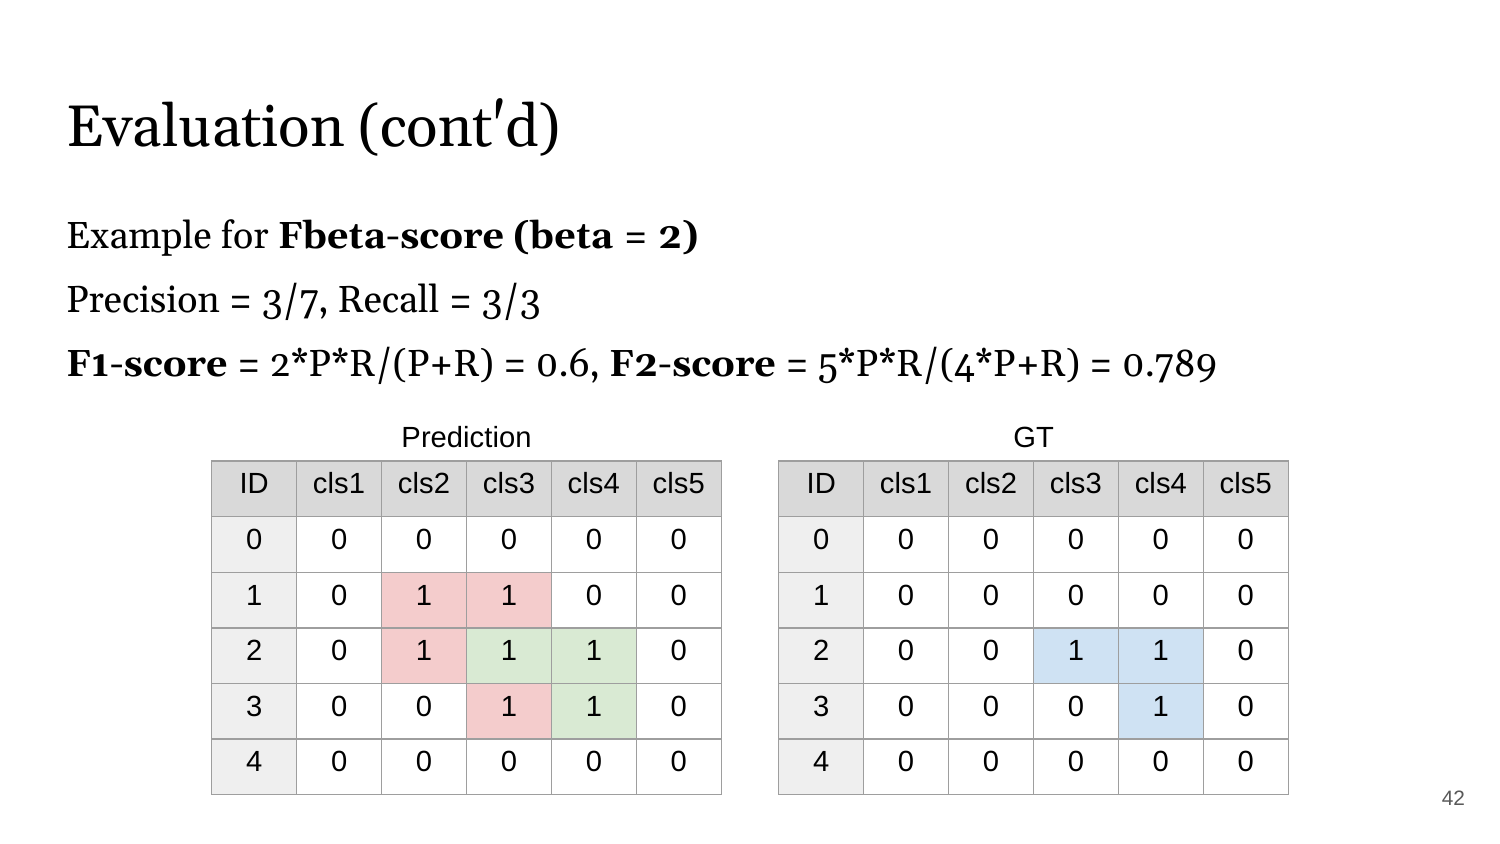

# Evaluation (cont'd)
Example for Fbeta-score (beta = 2)
Precision = 3/7, Recall = 3/3
F1-score = 2*P*R/(P+R) = 0.6, F2-score = 5*P*R/(4*P+R) = 0.789

Prediction
GT
| ID | cls1 | cls2 | cls3 | cls4 | cls5 |
| --- | --- | --- | --- | --- | --- |
| 0 | 0 | 0 | 0 | 0 | 0 |
| 1 | 0 | 1 | 1 | 0 | 0 |
| 2 | 0 | 1 | 1 | 1 | 0 |
| 3 | 0 | 0 | 1 | 1 | 0 |
| 4 | 0 | 0 | 0 | 0 | 0 |
| ID | cls1 | cls2 | cls3 | cls4 | cls5 |
| --- | --- | --- | --- | --- | --- |
| 0 | 0 | 0 | 0 | 0 | 0 |
| 1 | 0 | 0 | 0 | 0 | 0 |
| 2 | 0 | 0 | 1 | 1 | 0 |
| 3 | 0 | 0 | 0 | 1 | 0 |
| 4 | 0 | 0 | 0 | 0 | 0 |
42